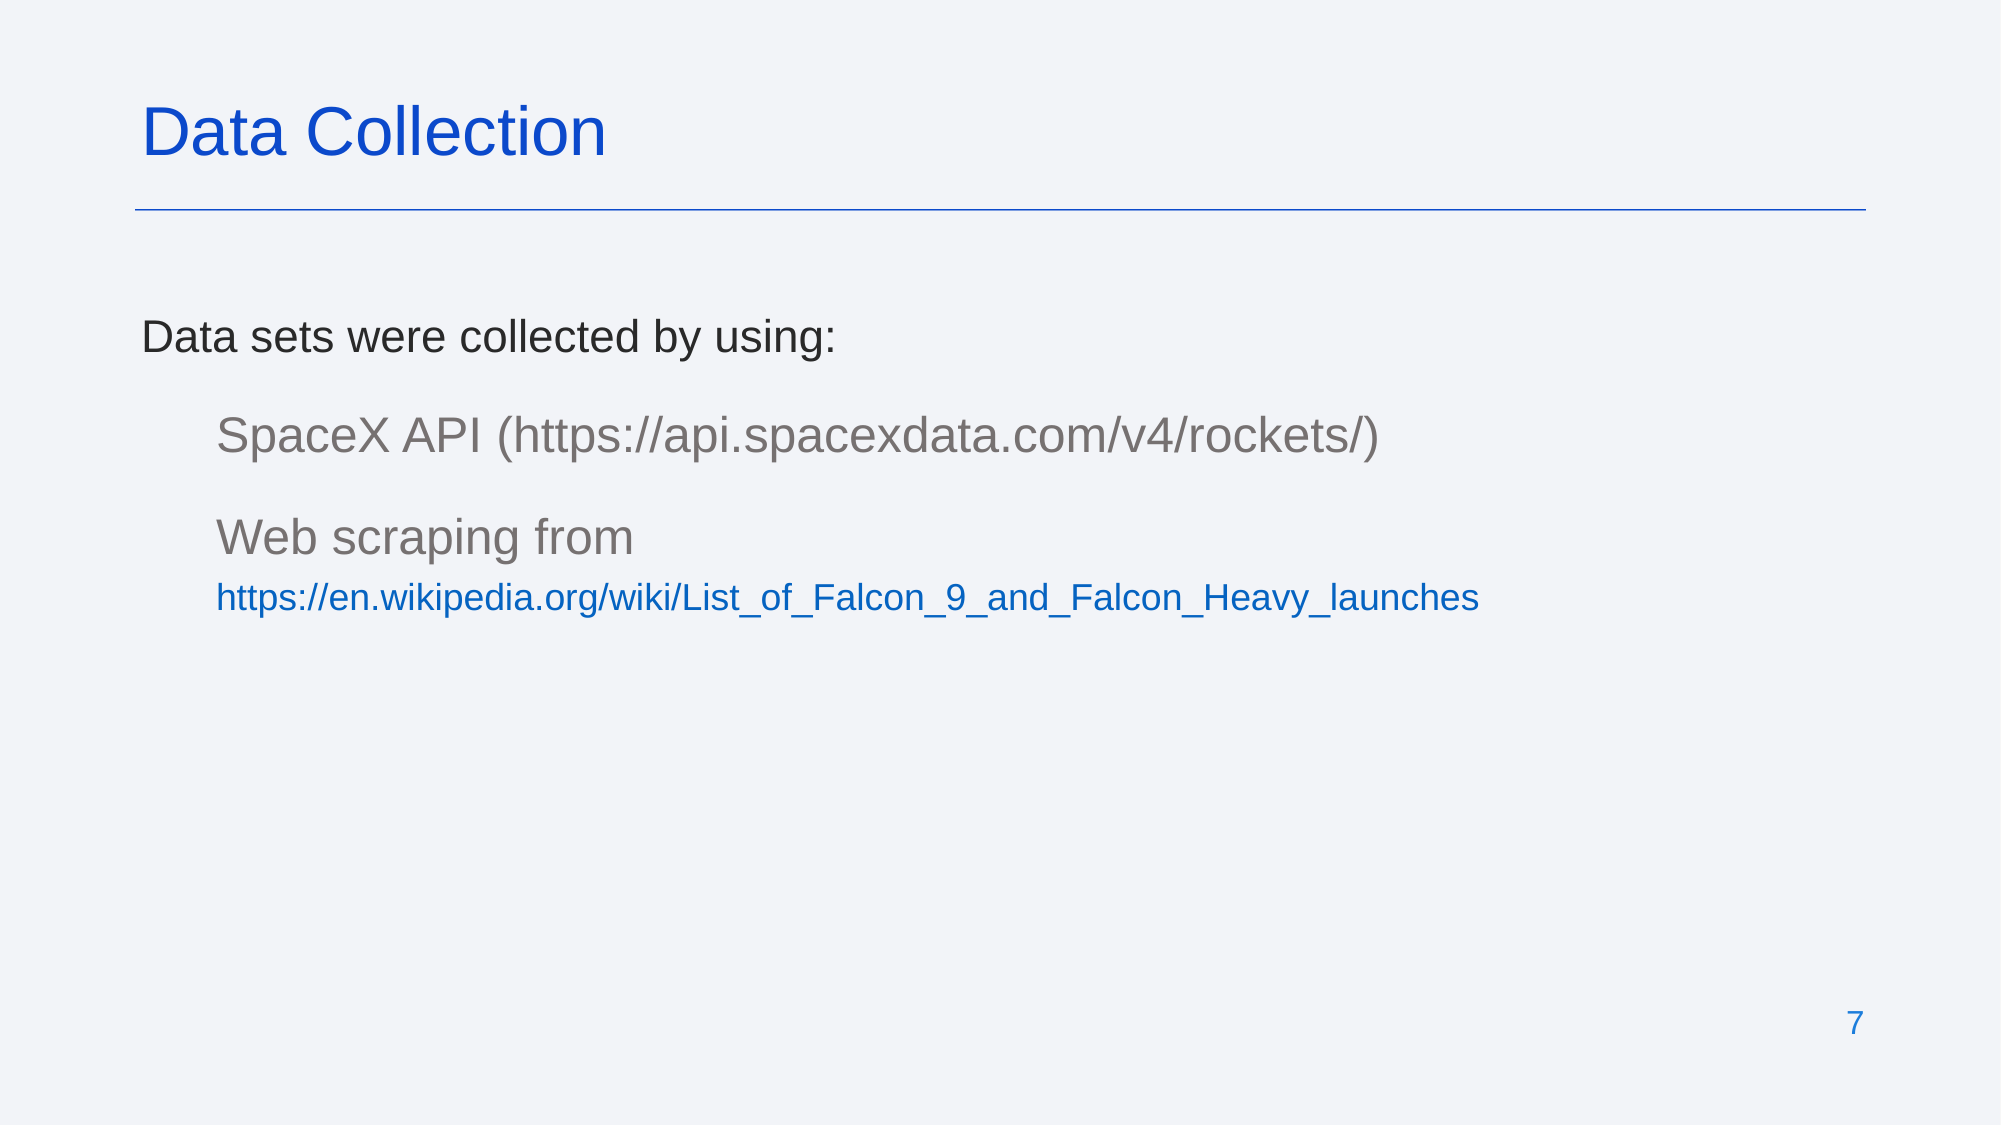

Data Collection
Data sets were collected by using:
SpaceX API (https://api.spacexdata.com/v4/rockets/)
Web scraping from https://en.wikipedia.org/wiki/List_of_Falcon_9_and_Falcon_Heavy_launches

7